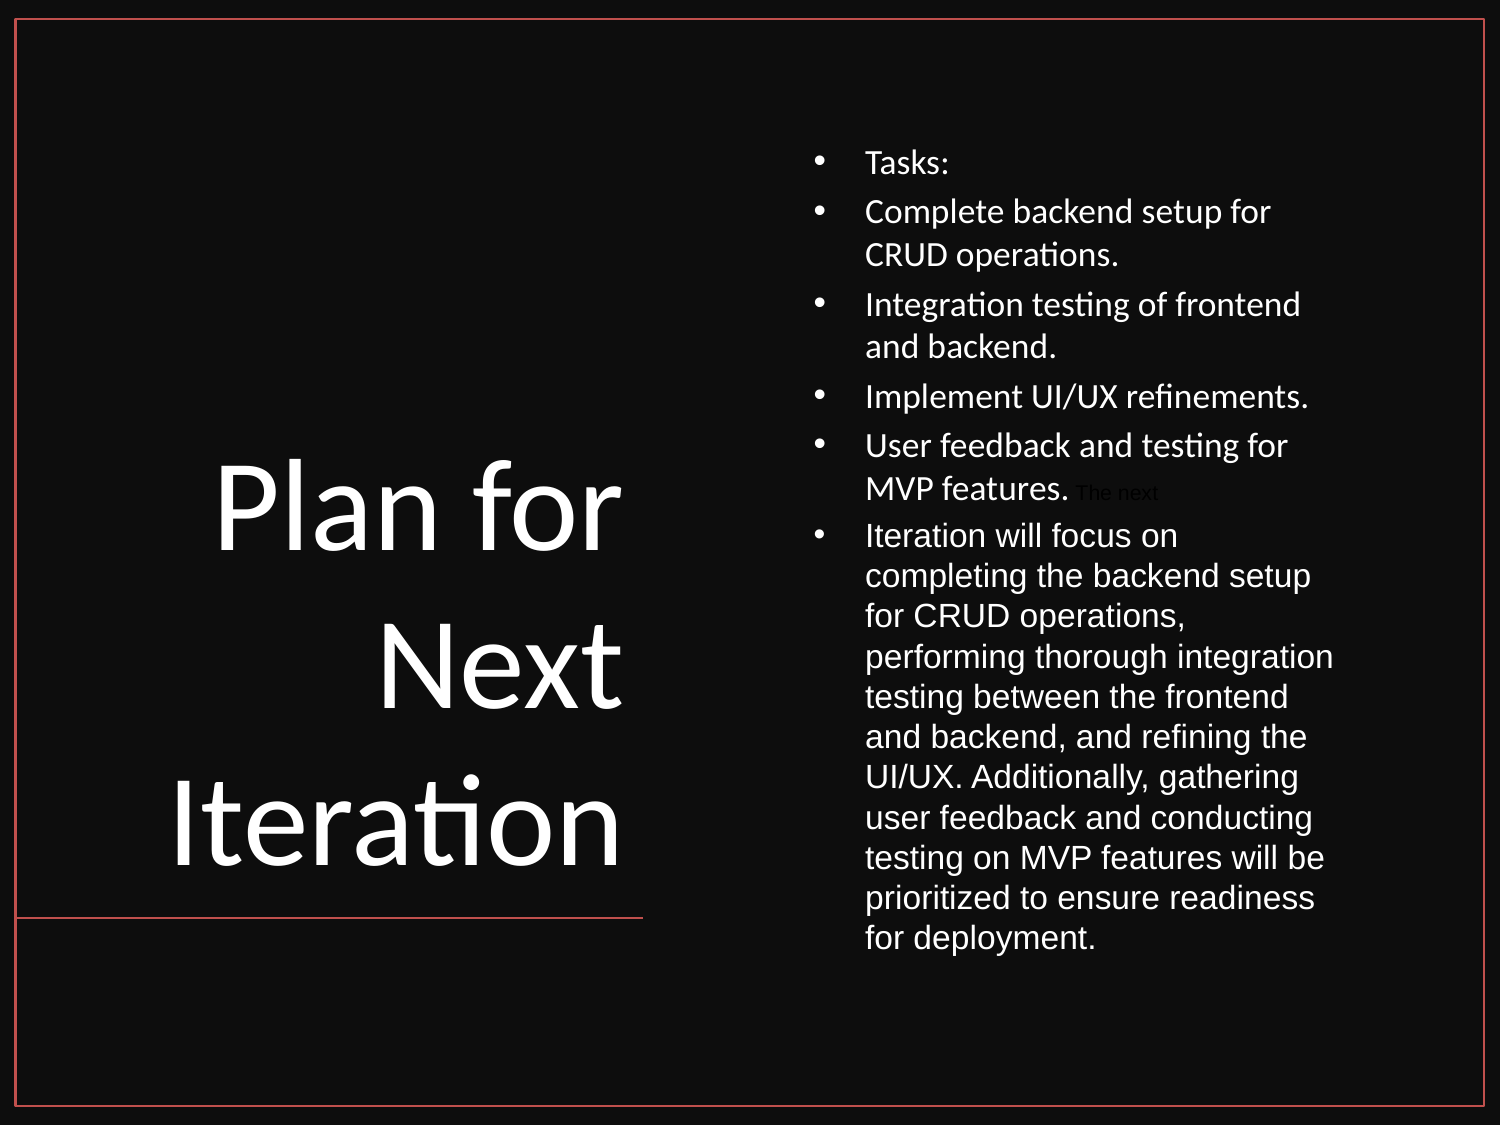

# Plan for Next Iteration
Tasks:
Complete backend setup for CRUD operations.
Integration testing of frontend and backend.
Implement UI/UX refinements.
User feedback and testing for MVP features. The next
Iteration will focus on completing the backend setup for CRUD operations, performing thorough integration testing between the frontend and backend, and refining the UI/UX. Additionally, gathering user feedback and conducting testing on MVP features will be prioritized to ensure readiness for deployment.